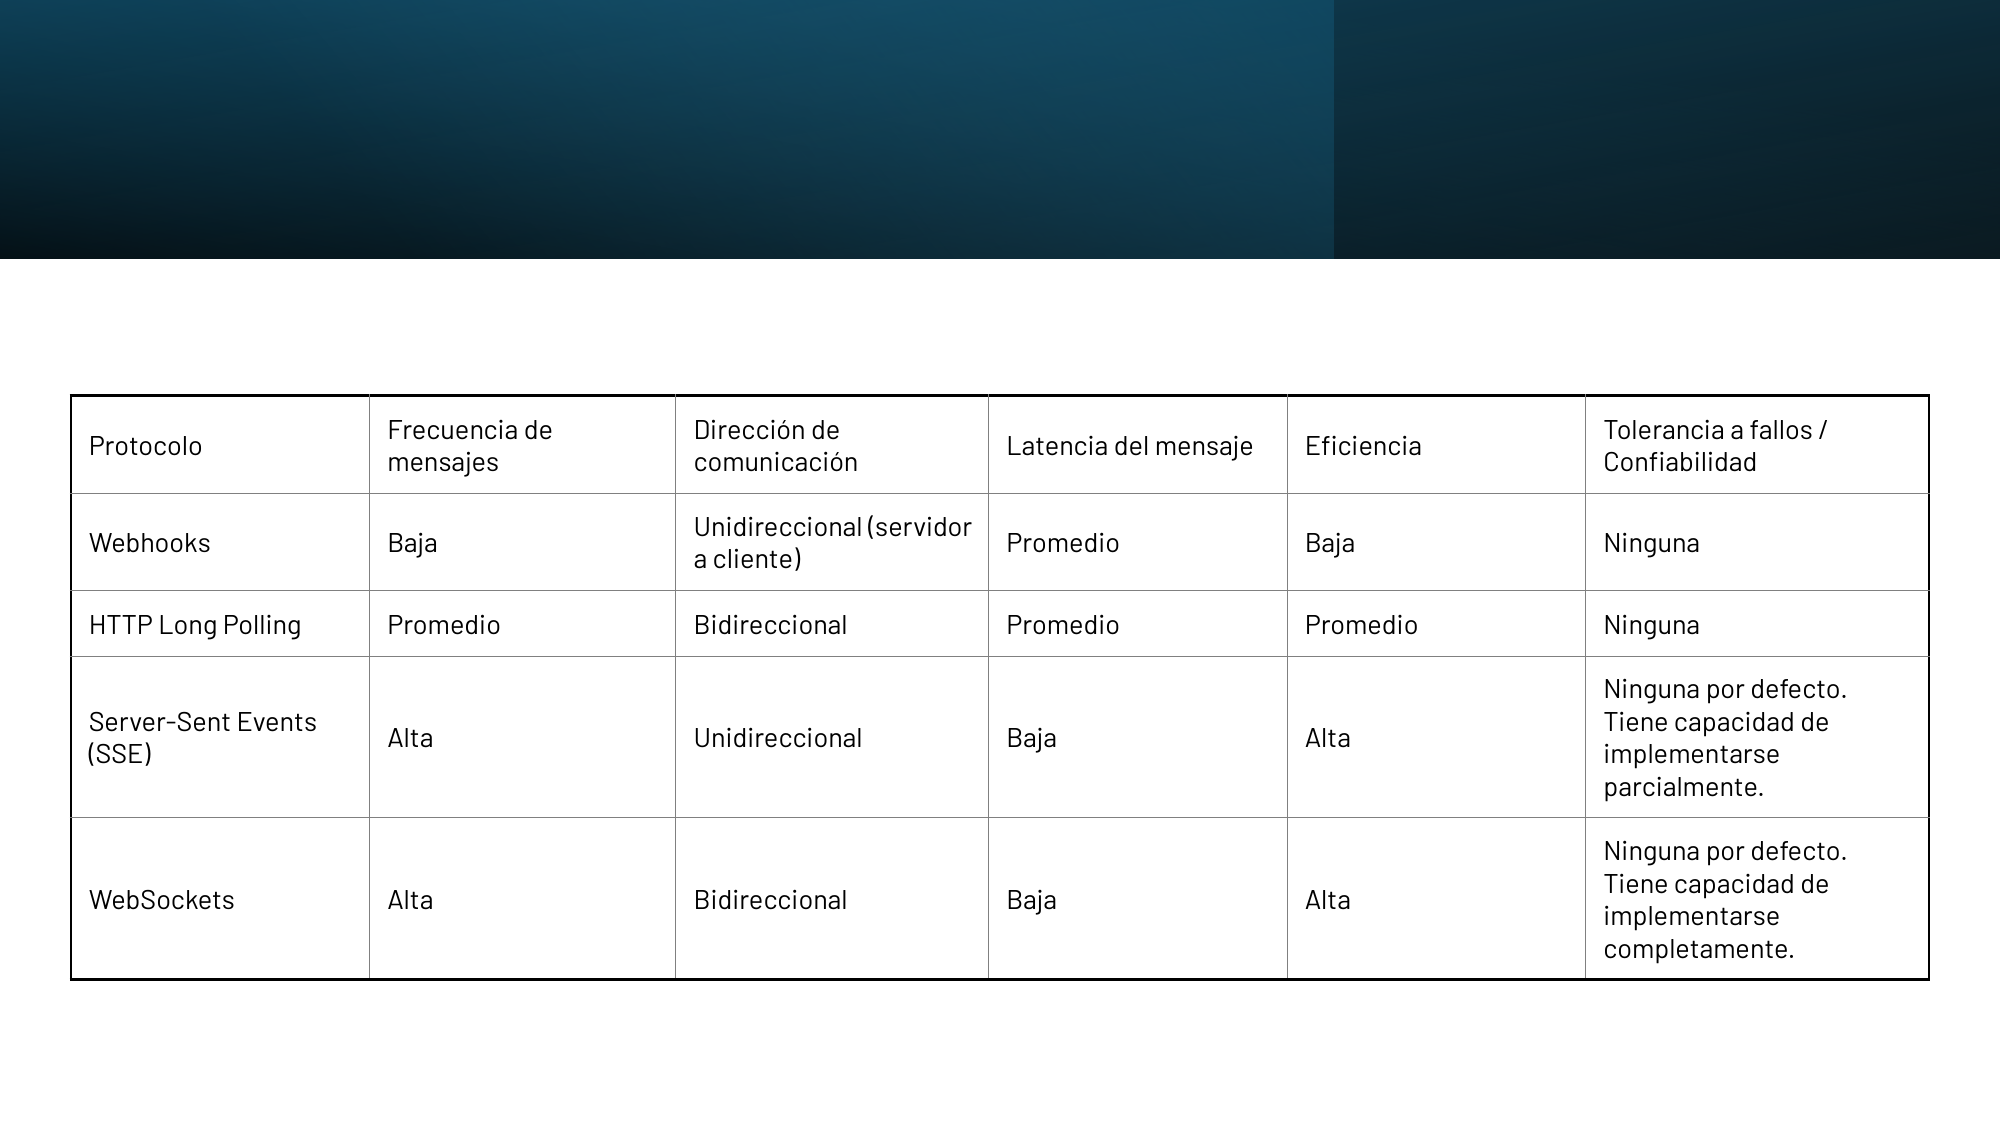

#
| Protocolo | Frecuencia de mensajes | Dirección de comunicación | Latencia del mensaje | Eficiencia | Tolerancia a fallos / Confiabilidad |
| --- | --- | --- | --- | --- | --- |
| Webhooks | Baja | Unidireccional (servidor a cliente) | Promedio | Baja | Ninguna |
| HTTP Long Polling | Promedio | Bidireccional | Promedio | Promedio | Ninguna |
| Server-Sent Events (SSE) | Alta | Unidireccional | Baja | Alta | Ninguna por defecto. Tiene capacidad de implementarse parcialmente. |
| WebSockets | Alta | Bidireccional | Baja | Alta | Ninguna por defecto. Tiene capacidad de implementarse completamente. |